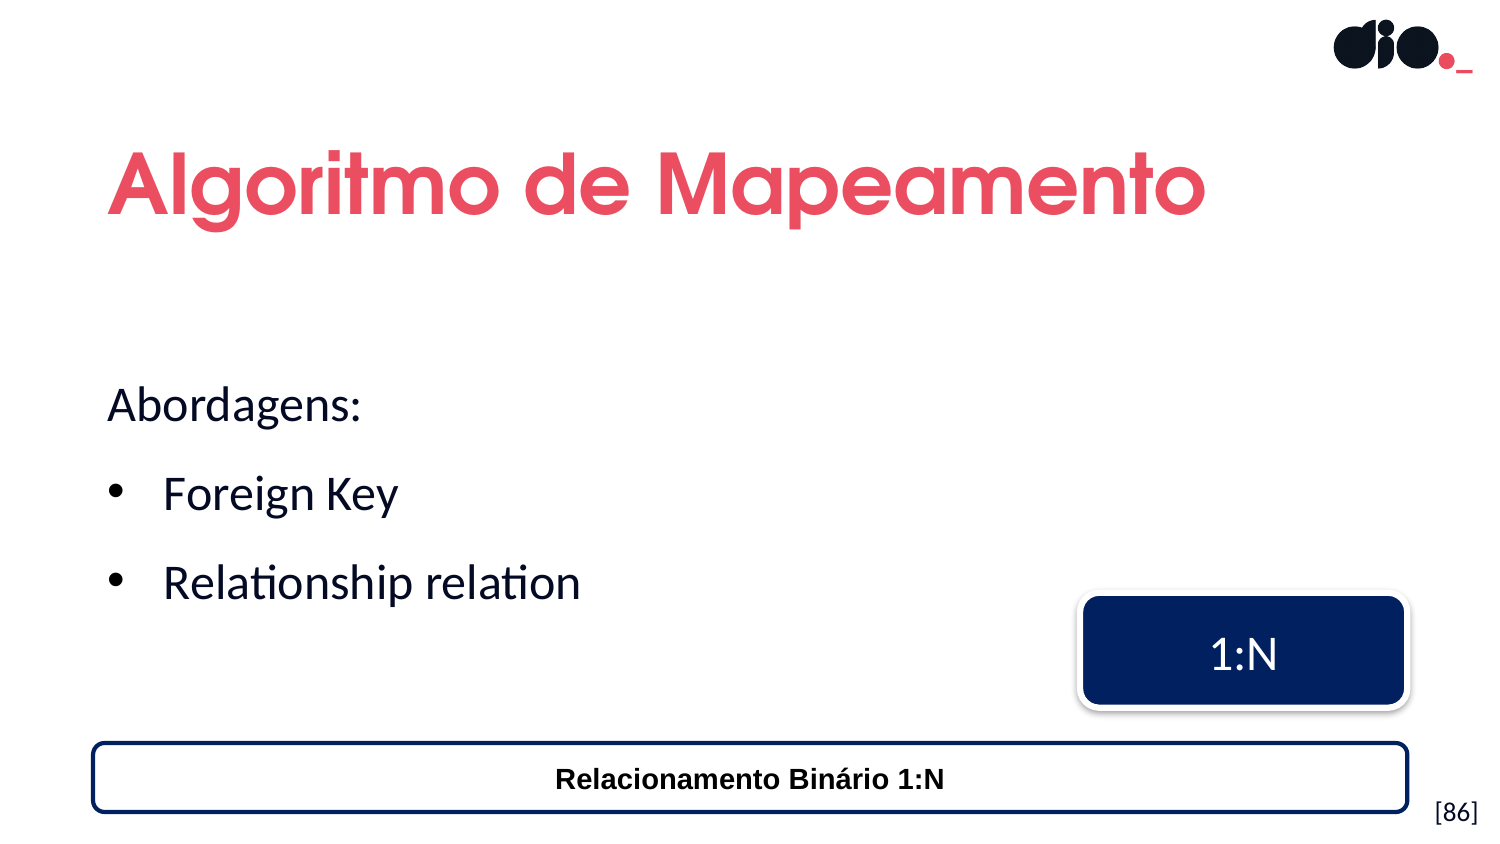

Algoritmo de Mapeamento
Abordagens:
Foreign Key
Relationship relation
1:N

Relacionamento Binário 1:N
[86]